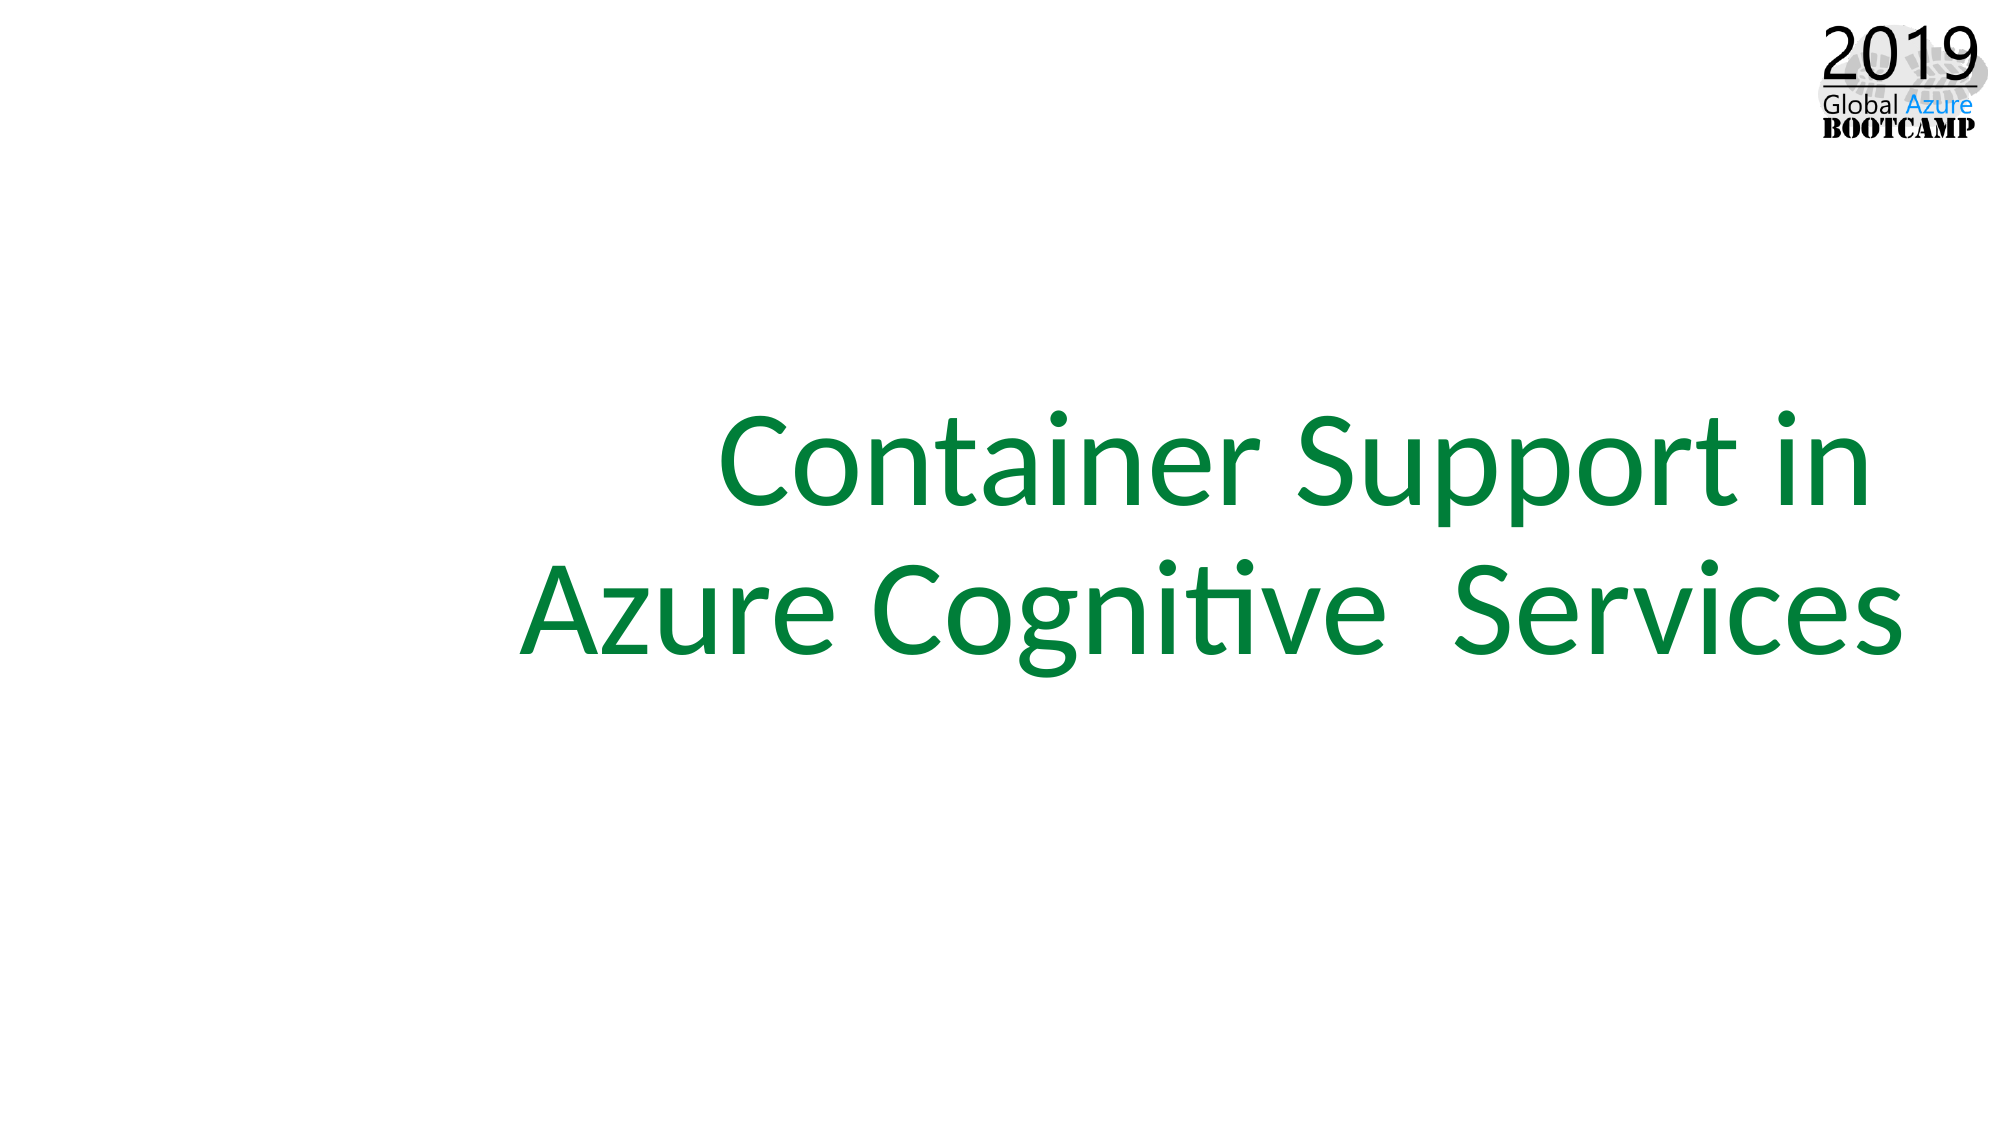

# Container Support in Azure Cognitive  Services